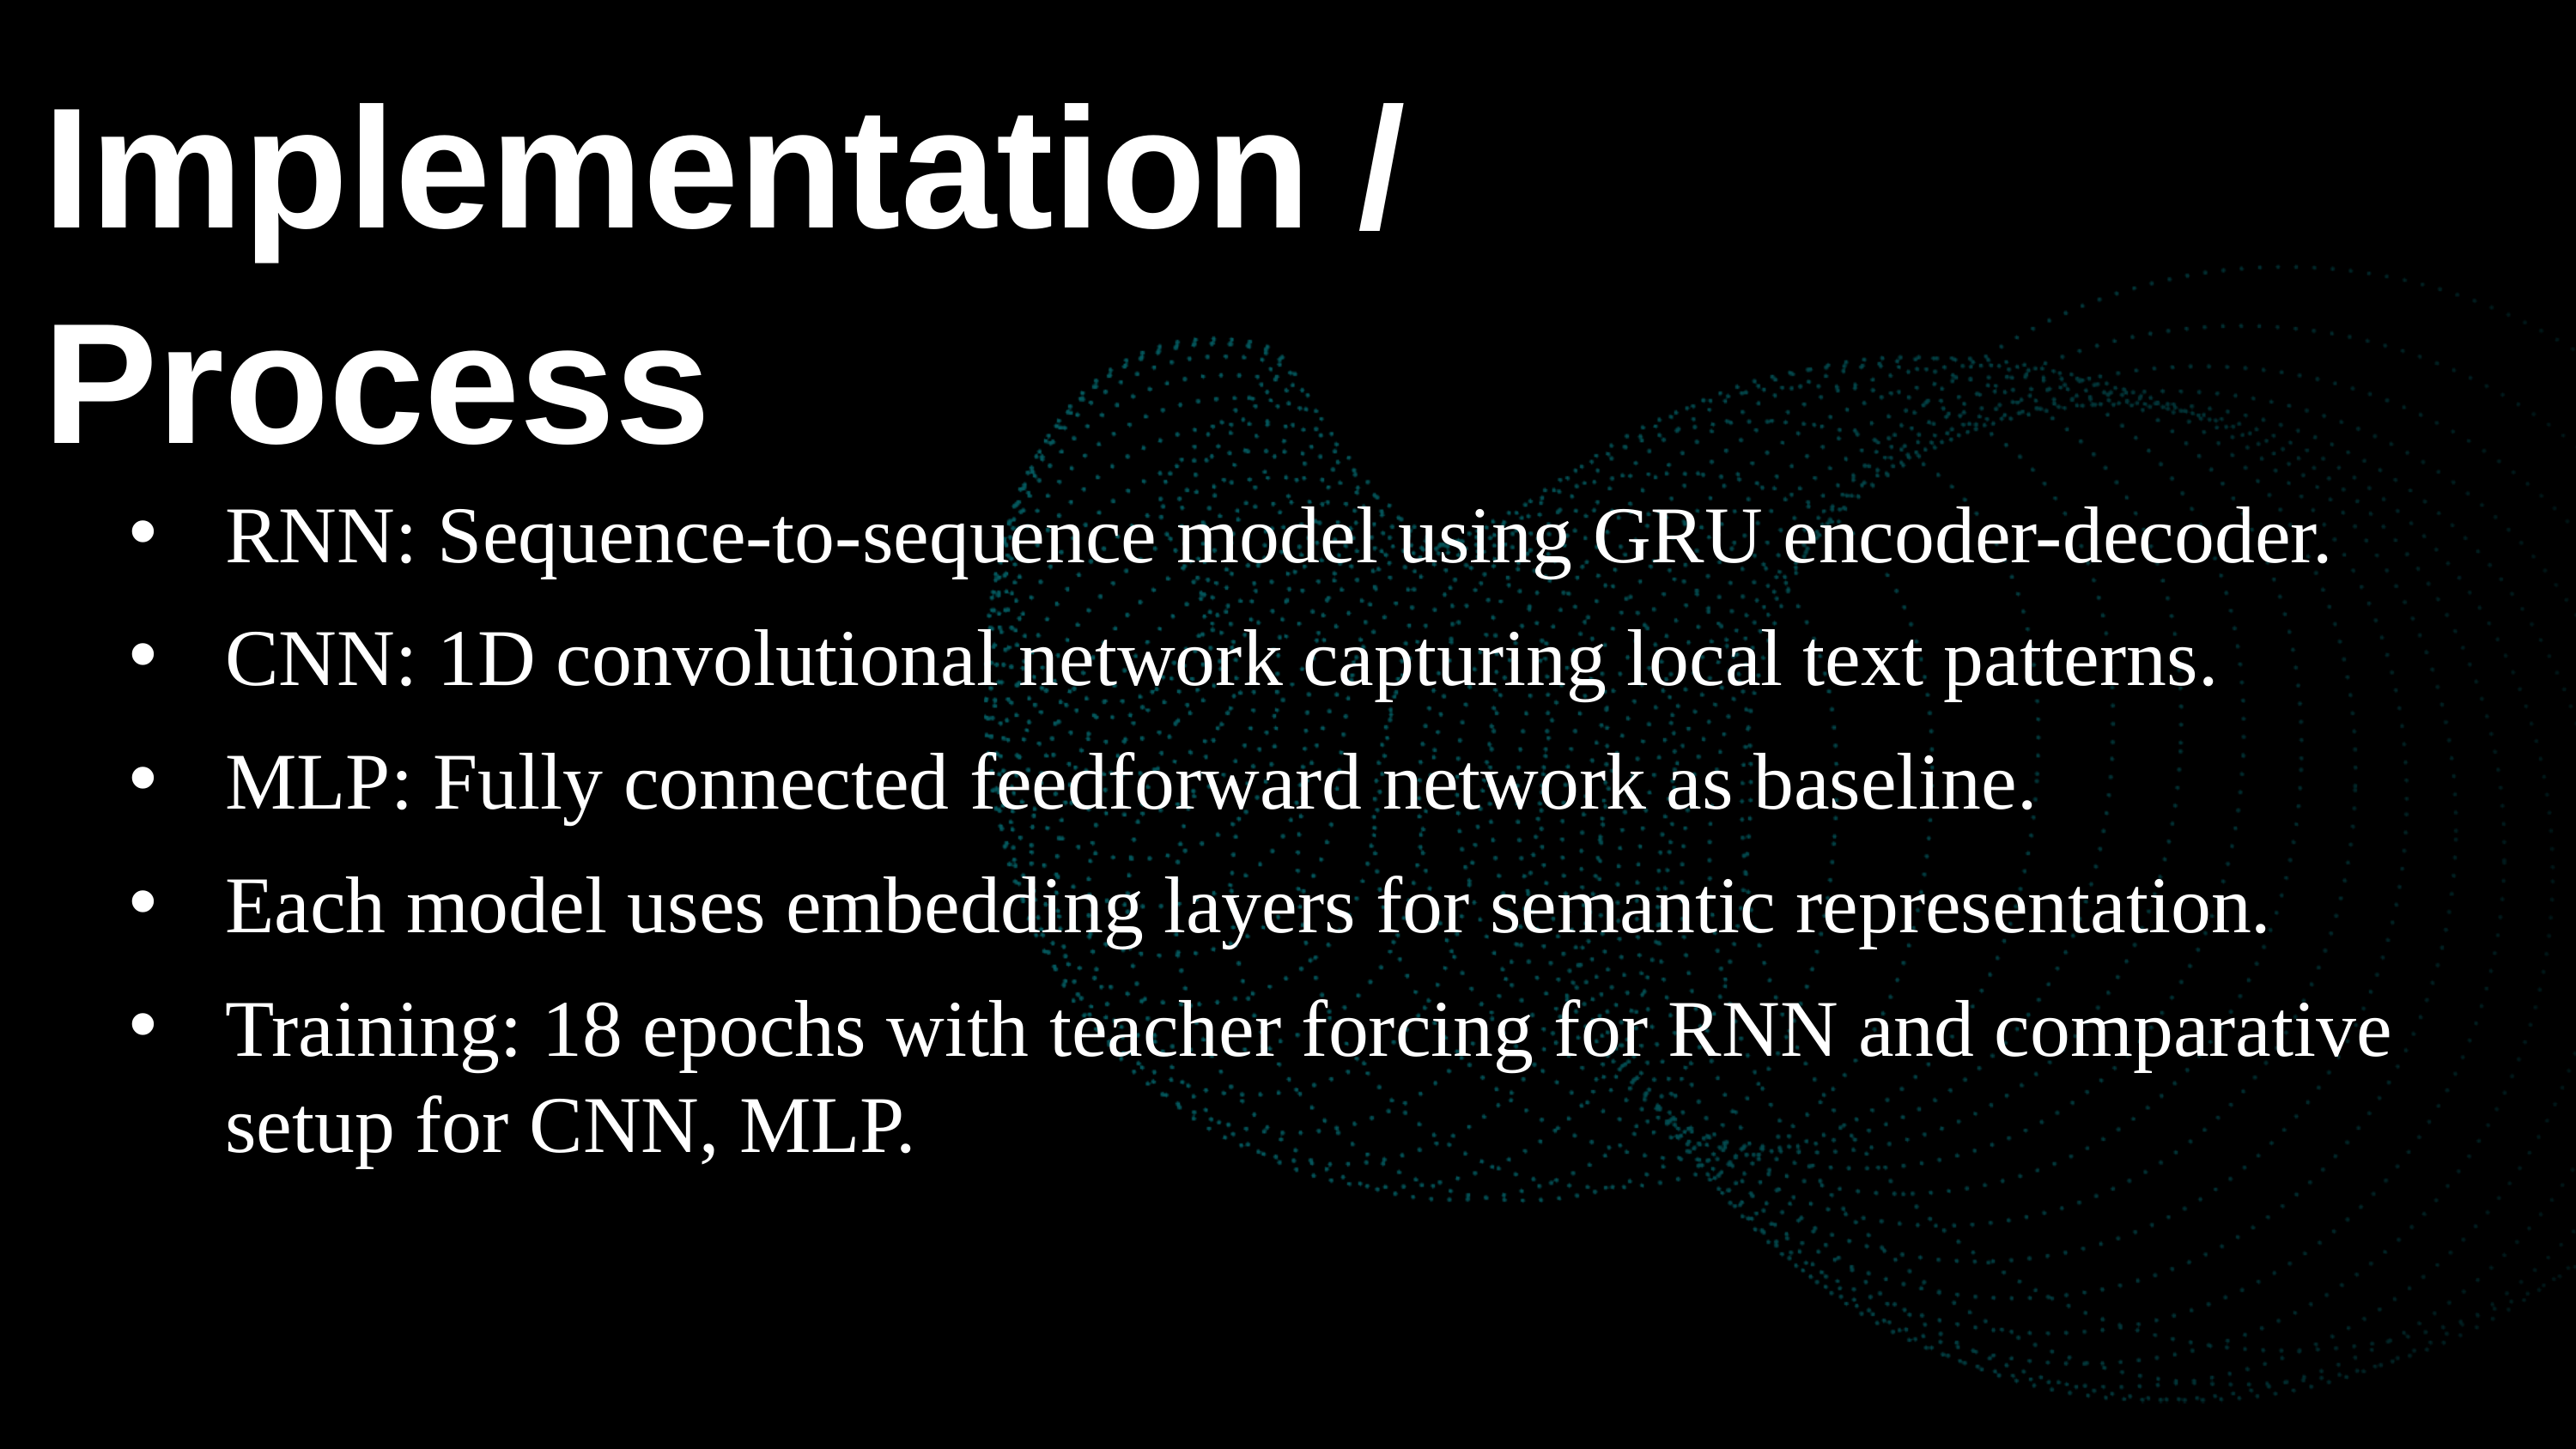

Implementation / Process

RNN: Sequence-to-sequence model using GRU encoder-decoder.
CNN: 1D convolutional network capturing local text patterns.
MLP: Fully connected feedforward network as baseline.
Each model uses embedding layers for semantic representation.
Training: 18 epochs with teacher forcing for RNN and comparative setup for CNN, MLP.